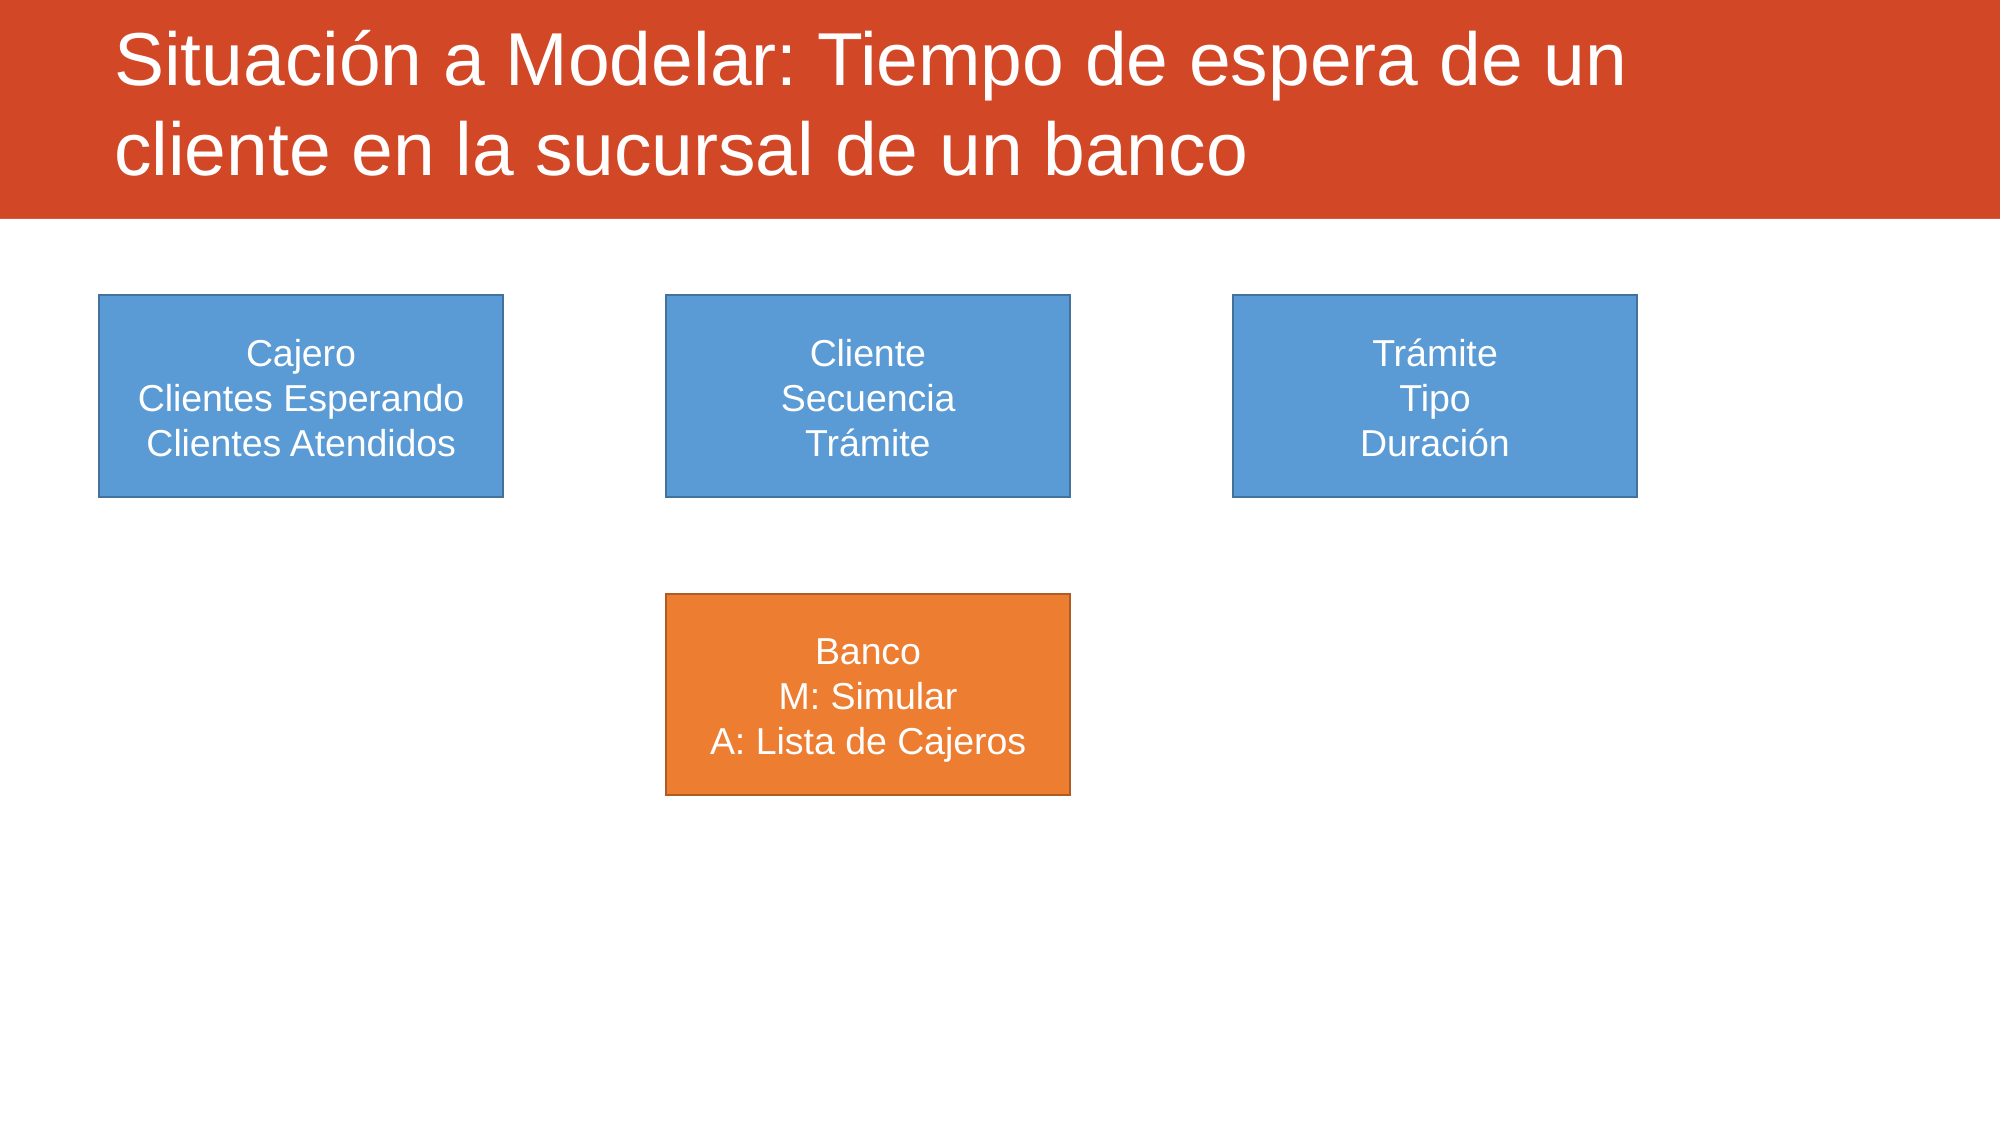

# Situación a Modelar: Tiempo de espera de un cliente en la sucursal de un banco
Cajero
Clientes Esperando
Clientes Atendidos
Cliente
Secuencia
Trámite
Trámite
Tipo
Duración
Banco
M: Simular
A: Lista de Cajeros